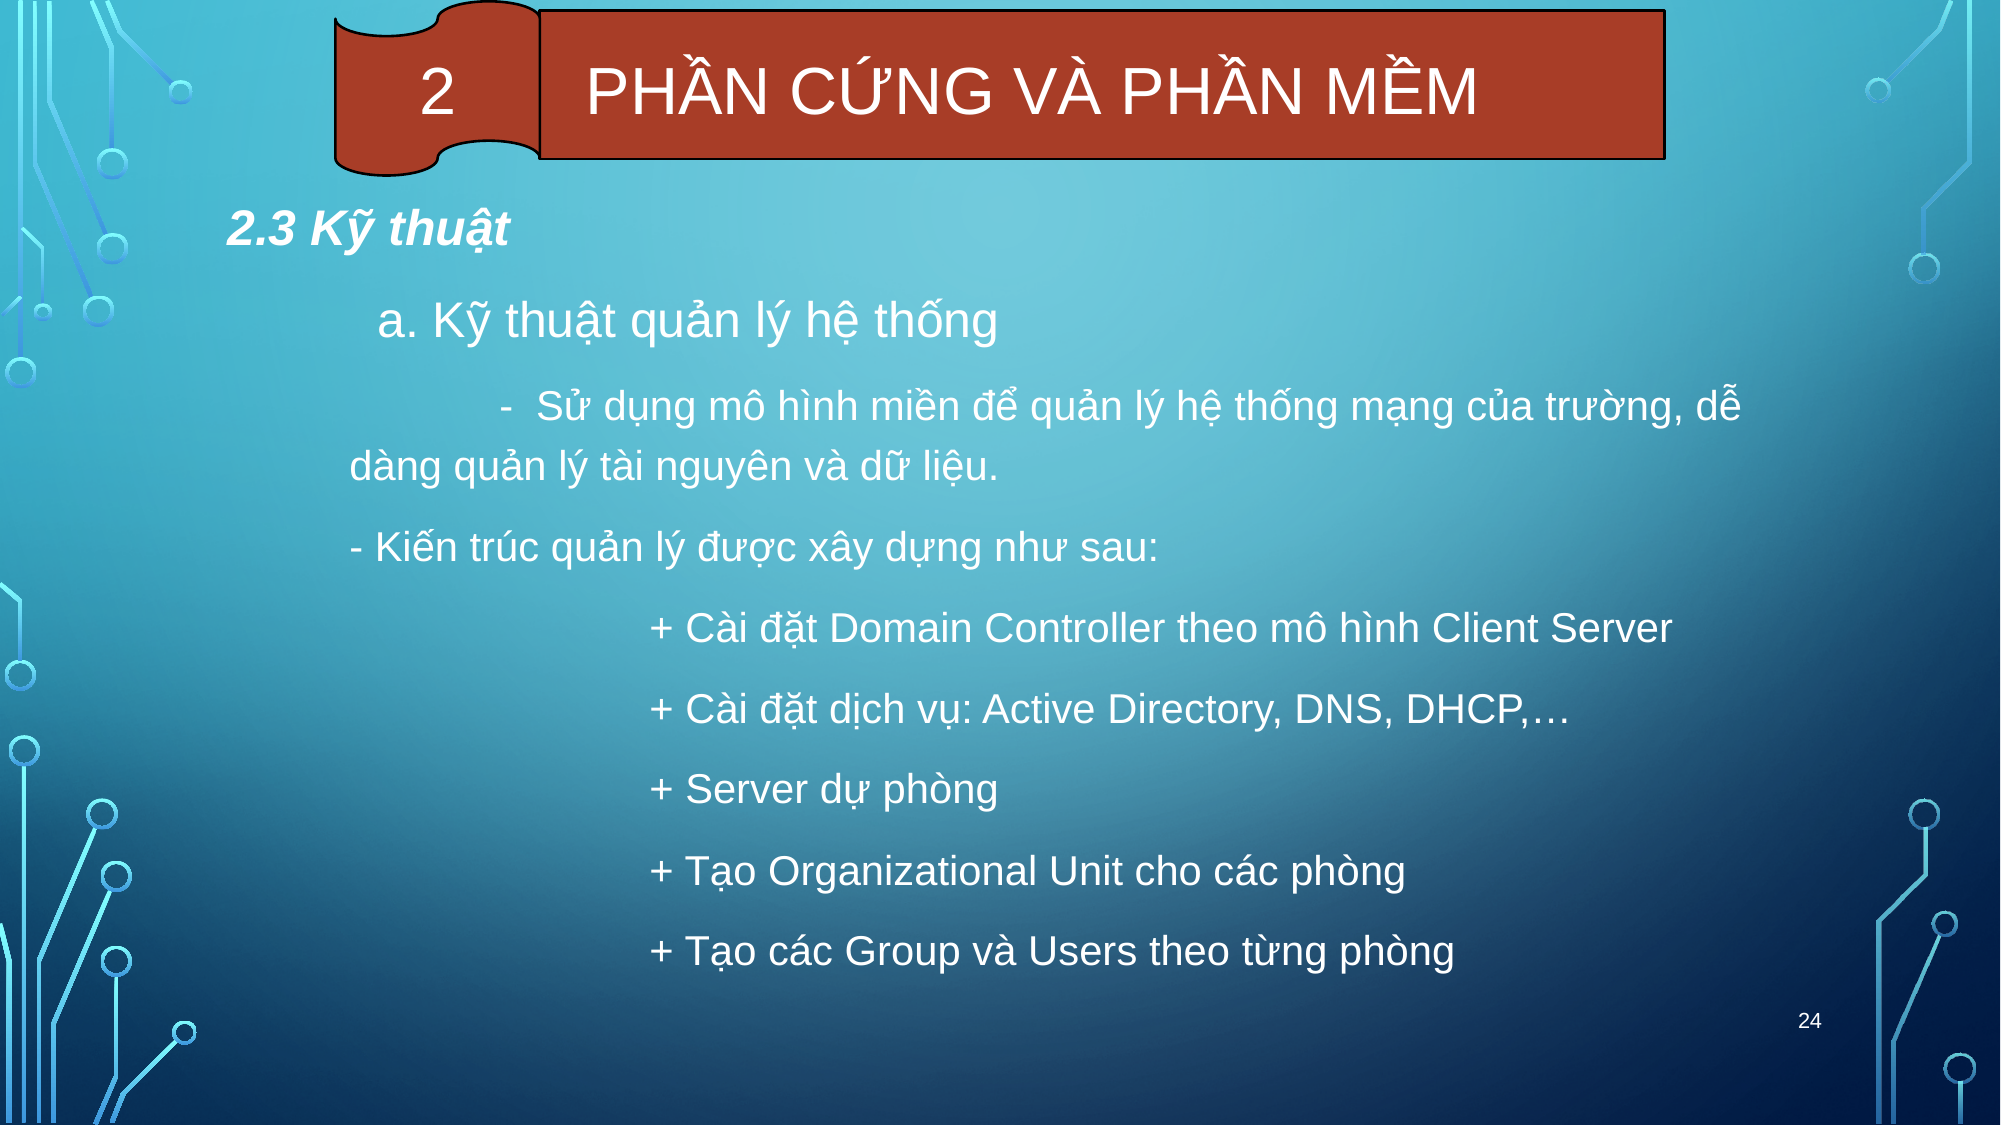

2

PHẦN CỨNG VÀ PHẦN MỀM
2.3 Kỹ thuật
	a. Kỹ thuật quản lý hệ thống
		-  Sử dụng mô hình miền để quản lý hệ thống mạng của trường, dễ dàng quản lý tài nguyên và dữ liệu.
	- Kiến trúc quản lý được xây dựng như sau:
			+ Cài đặt Domain Controller theo mô hình Client Server
			+ Cài đặt dịch vụ: Active Directory, DNS, DHCP,…
			+ Server dự phòng
			+ Tạo Organizational Unit cho các phòng
			+ Tạo các Group và Users theo từng phòng
24